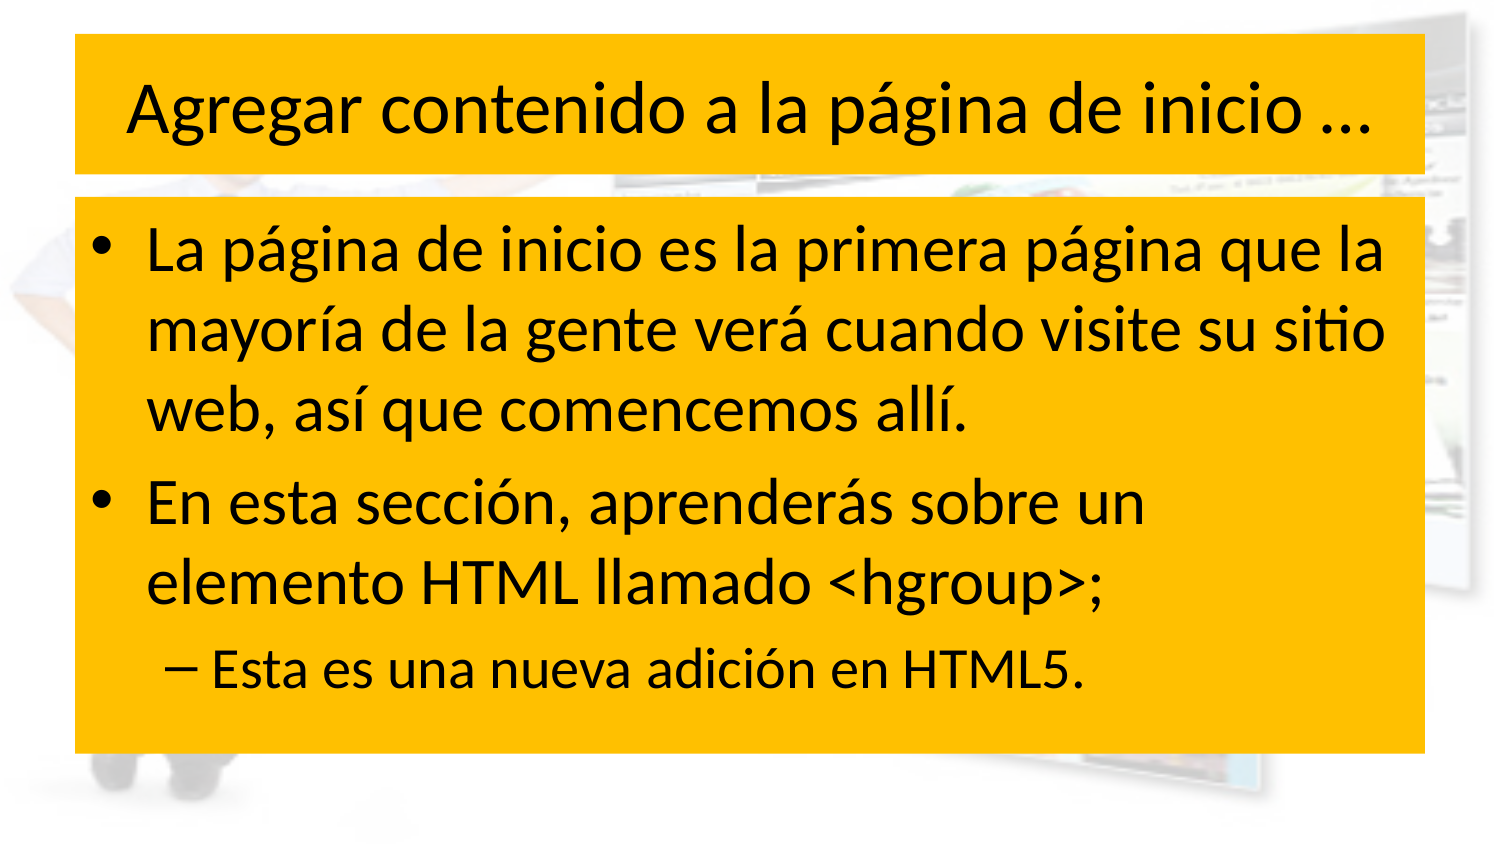

# Agregar contenido a la página de inicio …
La página de inicio es la primera página que la mayoría de la gente verá cuando visite su sitio web, así que comencemos allí.
En esta sección, aprenderás sobre un elemento HTML llamado <hgroup>;
Esta es una nueva adición en HTML5.